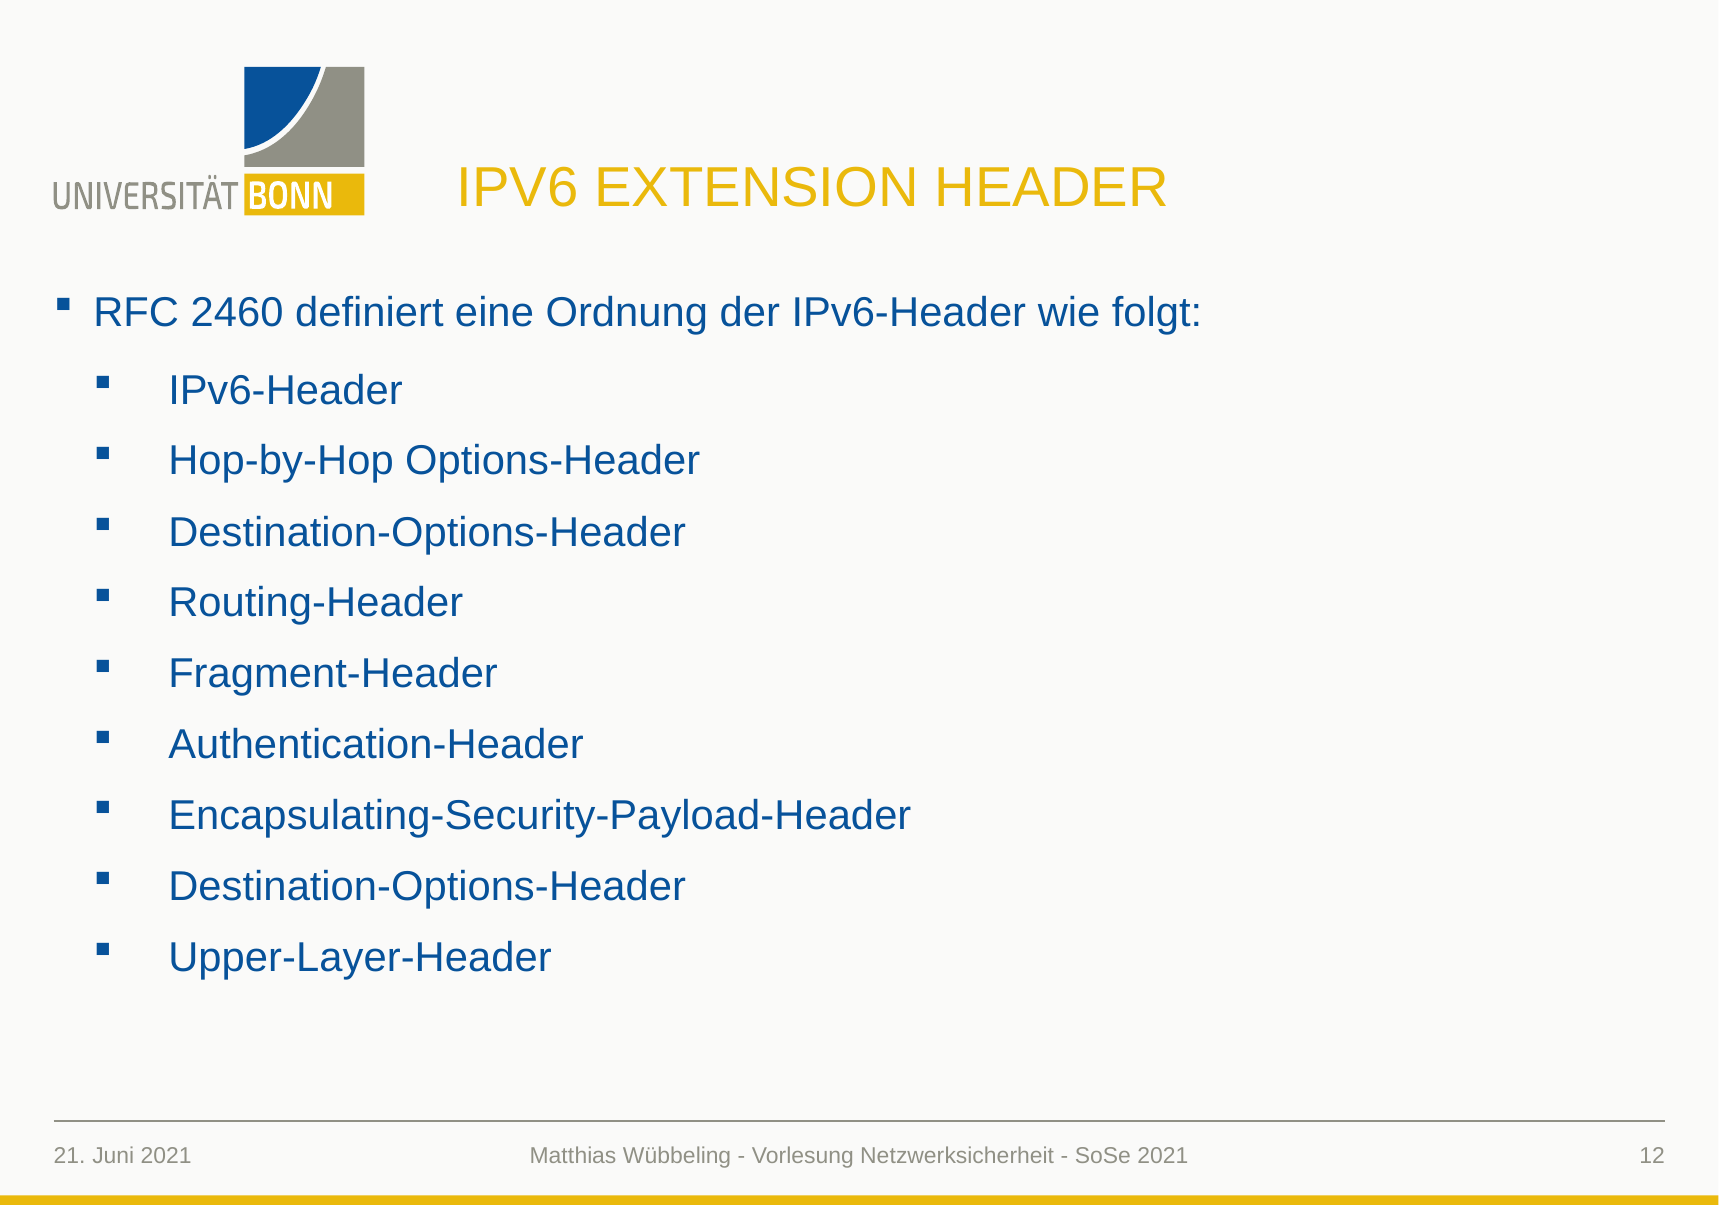

# IPv6 Extension Header
RFC 2460 definiert eine Ordnung der IPv6-Header wie folgt:
IPv6-Header
Hop-by-Hop Options-Header
Destination-Options-Header
Routing-Header
Fragment-Header
Authentication-Header
Encapsulating-Security-Payload-Header
Destination-Options-Header
Upper-Layer-Header
21. Juni 2021
12
Matthias Wübbeling - Vorlesung Netzwerksicherheit - SoSe 2021